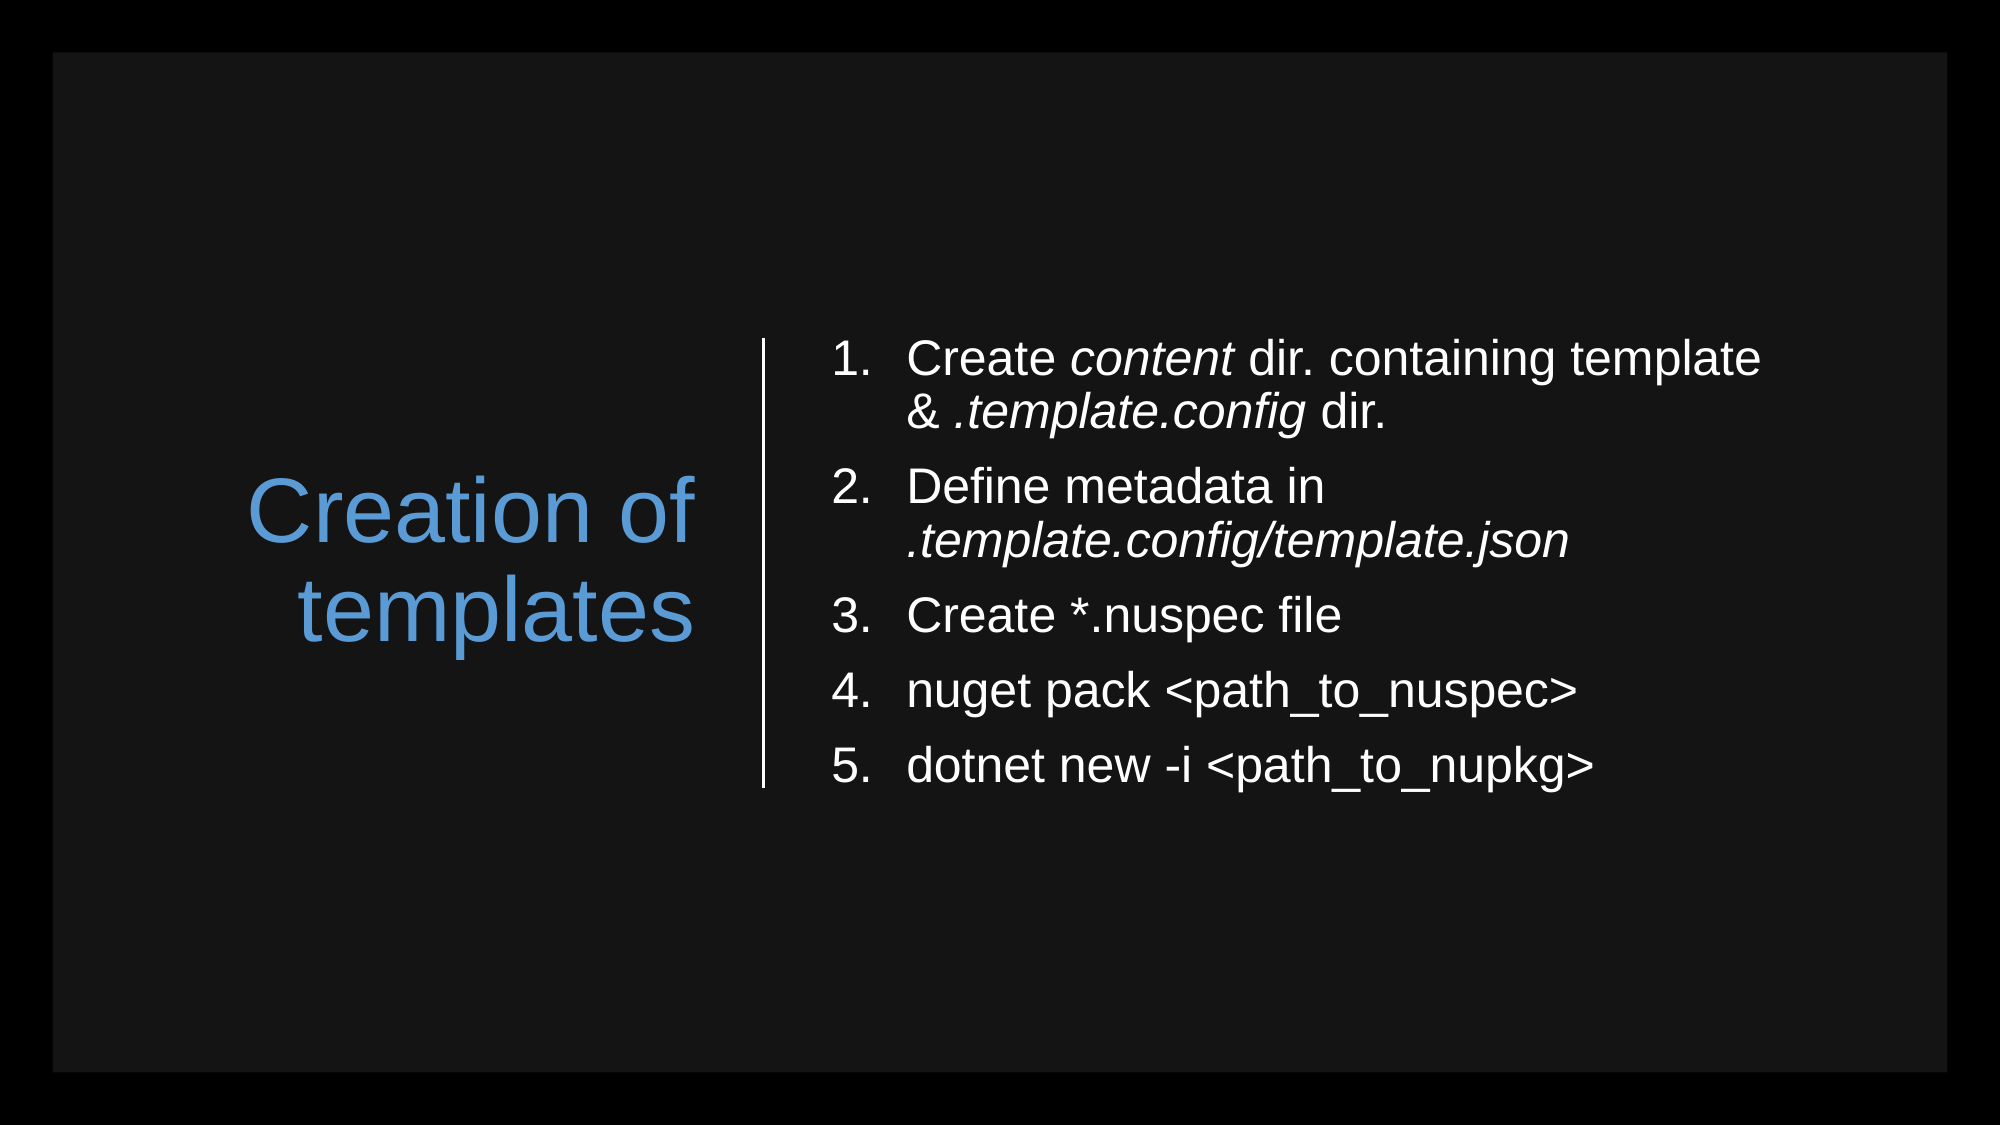

# Creation of templates
Create content dir. containing template & .template.config dir.
Define metadata in .template.config/template.json
Create *.nuspec file
nuget pack <path_to_nuspec>
dotnet new -i <path_to_nupkg>